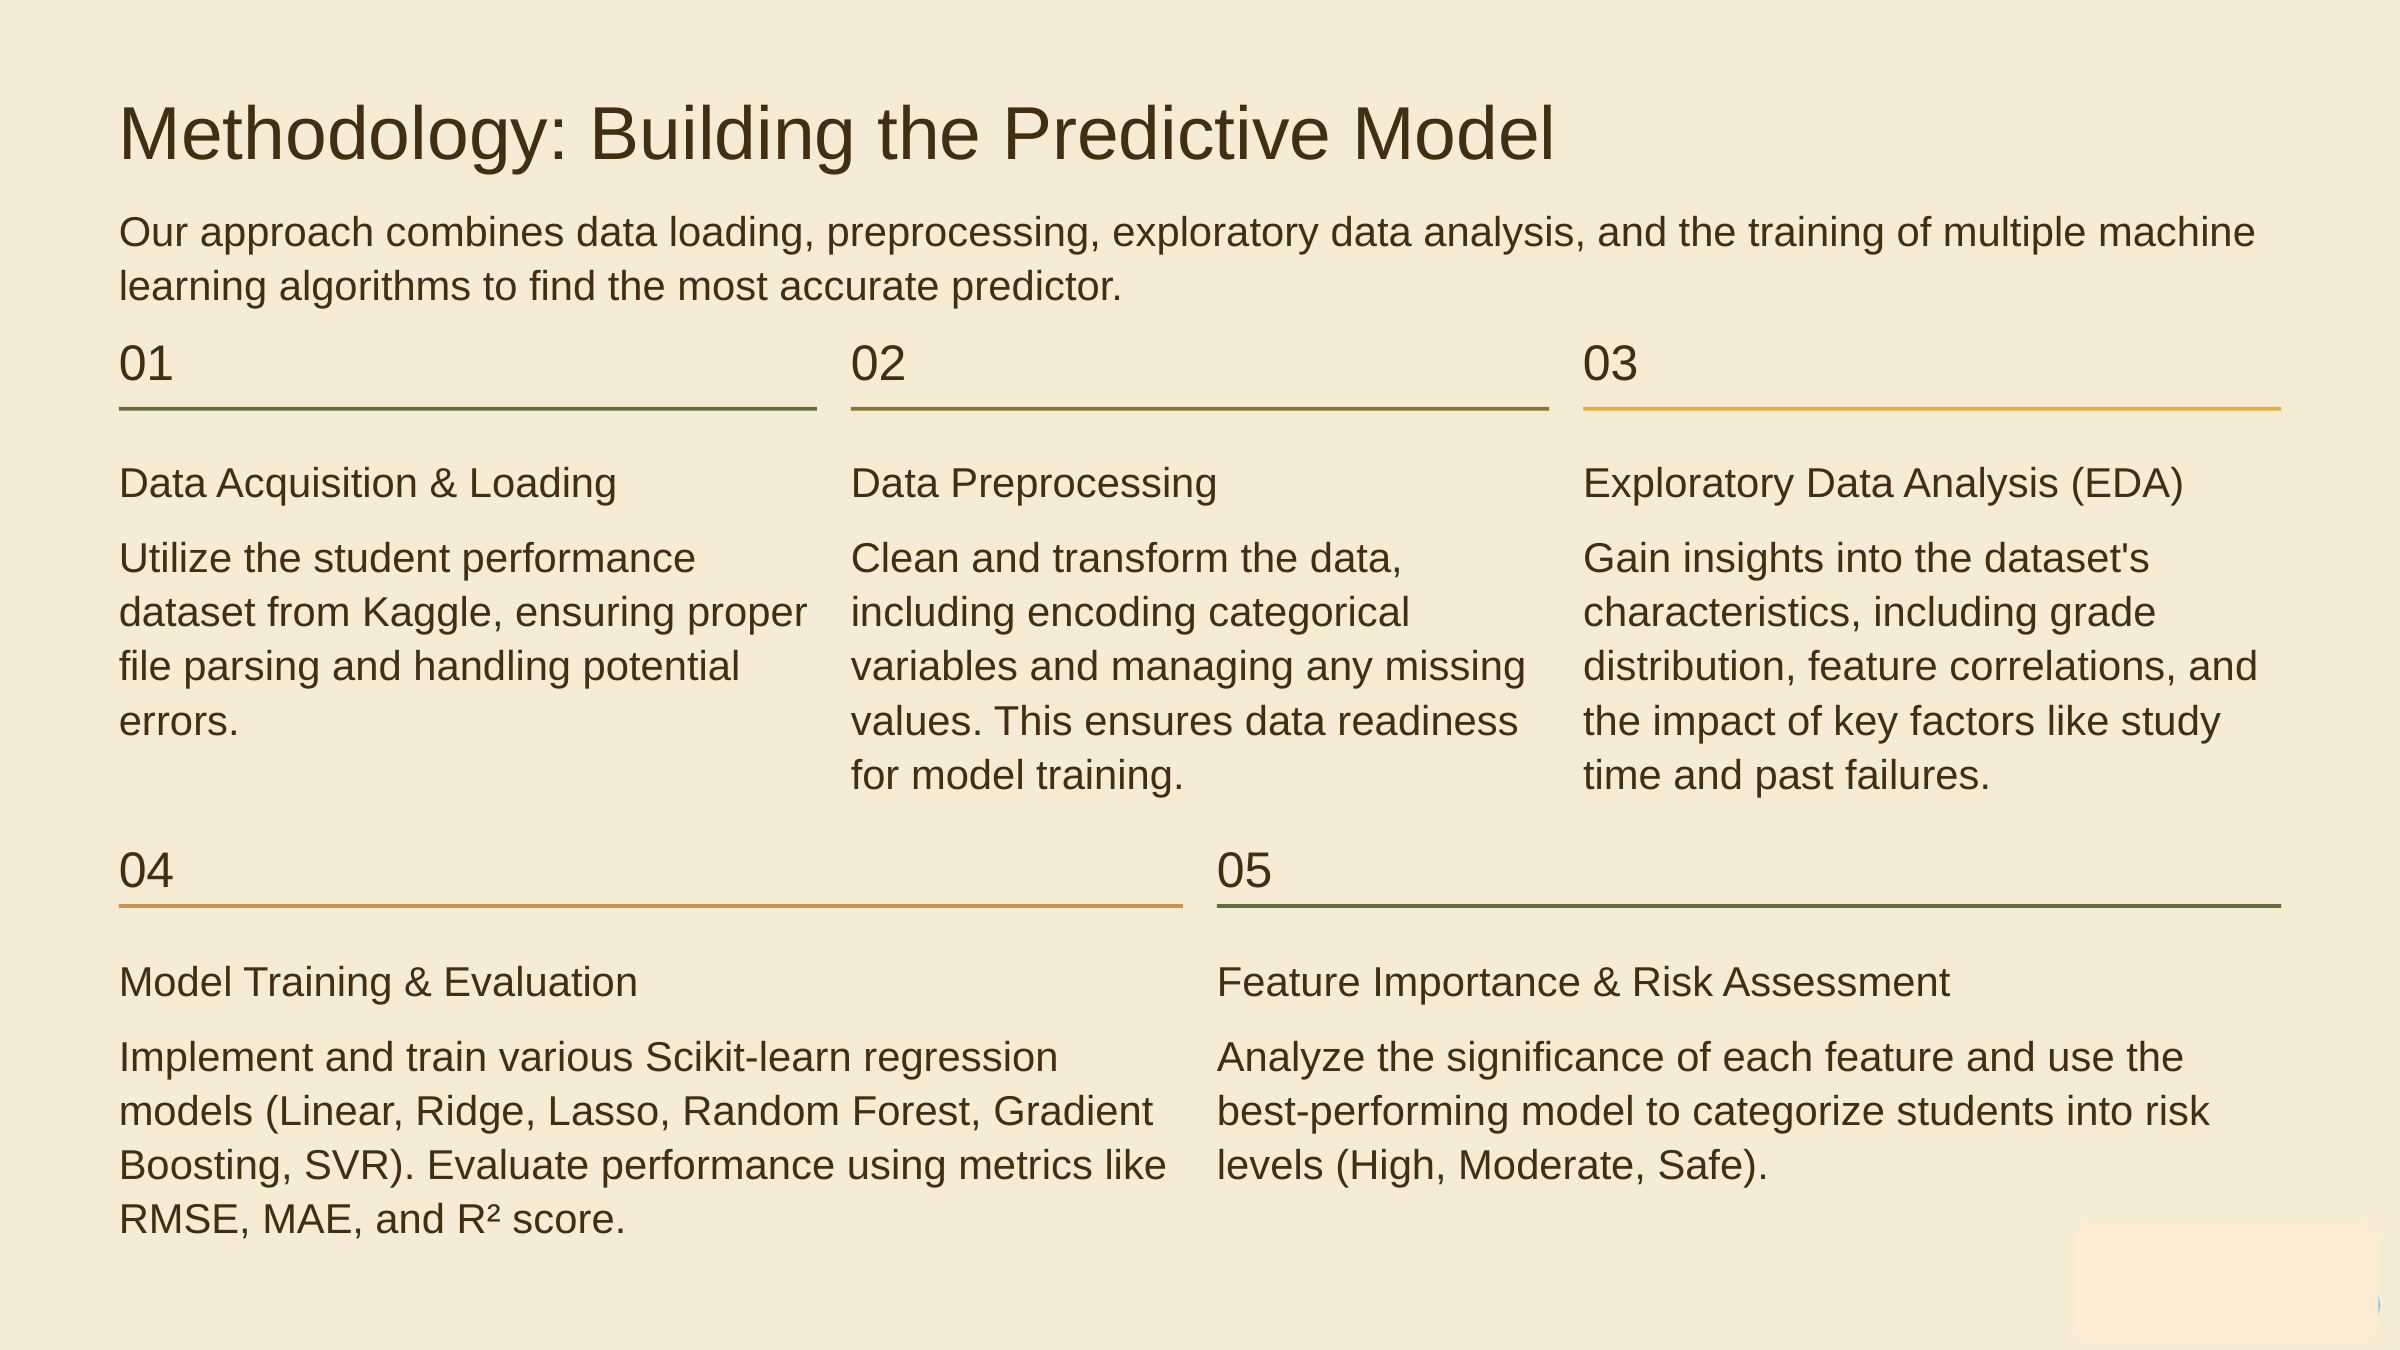

Methodology: Building the Predictive Model
Our approach combines data loading, preprocessing, exploratory data analysis, and the training of multiple machine learning algorithms to find the most accurate predictor.
01
02
03

Data Acquisition & Loading
Data Preprocessing
Exploratory Data Analysis (EDA)
Utilize the student performance dataset from Kaggle, ensuring proper file parsing and handling potential errors.
Clean and transform the data, including encoding categorical variables and managing any missing values. This ensures data readiness for model training.
Gain insights into the dataset's characteristics, including grade distribution, feature correlations, and the impact of key factors like study time and past failures.
04
05

Model Training & Evaluation
Feature Importance & Risk Assessment
Implement and train various Scikit-learn regression models (Linear, Ridge, Lasso, Random Forest, Gradient Boosting, SVR). Evaluate performance using metrics like RMSE, MAE, and R² score.
Analyze the significance of each feature and use the best-performing model to categorize students into risk levels (High, Moderate, Safe).